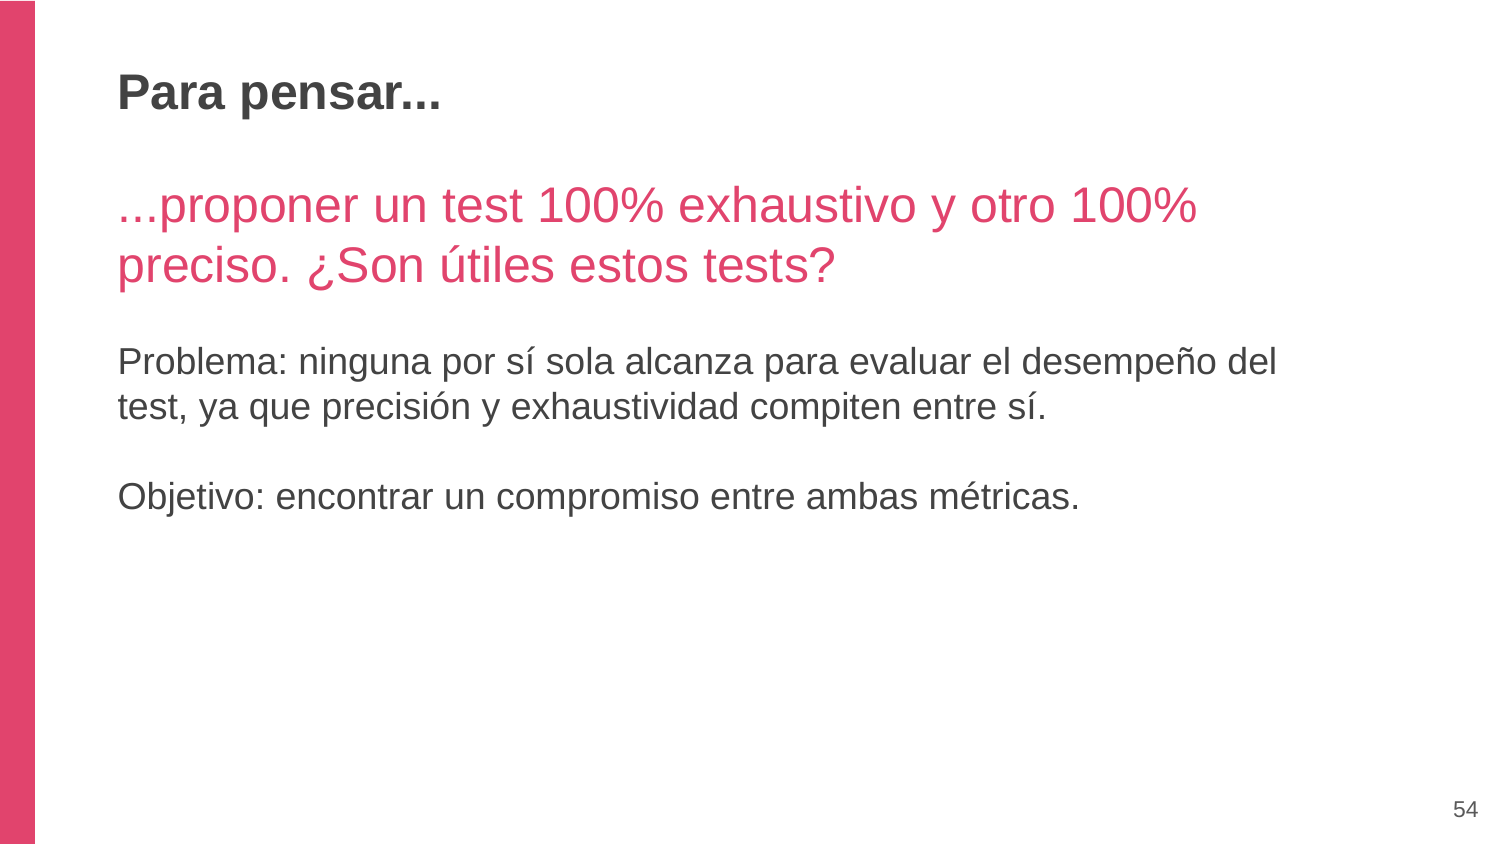

Para pensar...
...proponer un test 100% exhaustivo y otro 100% preciso. ¿Son útiles estos tests?

Problema: ninguna por sí sola alcanza para evaluar el desempeño del test, ya que precisión y exhaustividad compiten entre sí.

Objetivo: encontrar un compromiso entre ambas métricas.
54